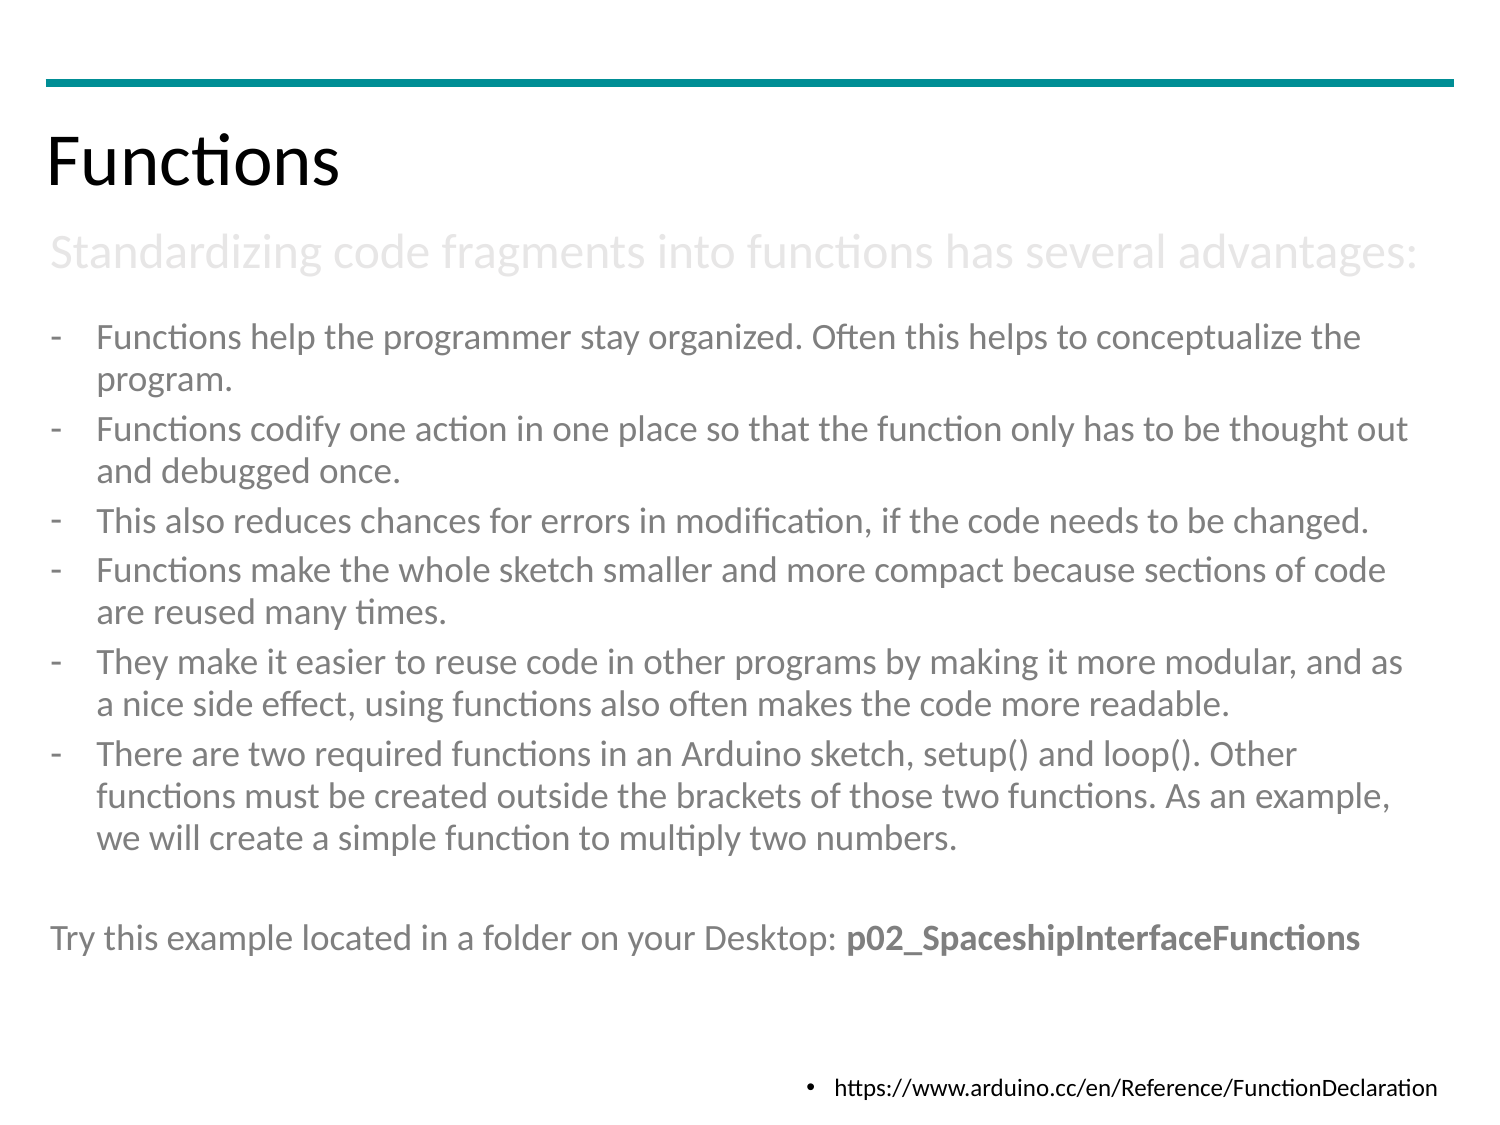

# Functions
Standardizing code fragments into functions has several advantages:

Functions help the programmer stay organized. Often this helps to conceptualize the program.
Functions codify one action in one place so that the function only has to be thought out and debugged once.
This also reduces chances for errors in modification, if the code needs to be changed.
Functions make the whole sketch smaller and more compact because sections of code are reused many times.
They make it easier to reuse code in other programs by making it more modular, and as a nice side effect, using functions also often makes the code more readable.
There are two required functions in an Arduino sketch, setup() and loop(). Other functions must be created outside the brackets of those two functions. As an example, we will create a simple function to multiply two numbers.

Try this example located in a folder on your Desktop: p02_SpaceshipInterfaceFunctions
https://www.arduino.cc/en/Reference/FunctionDeclaration